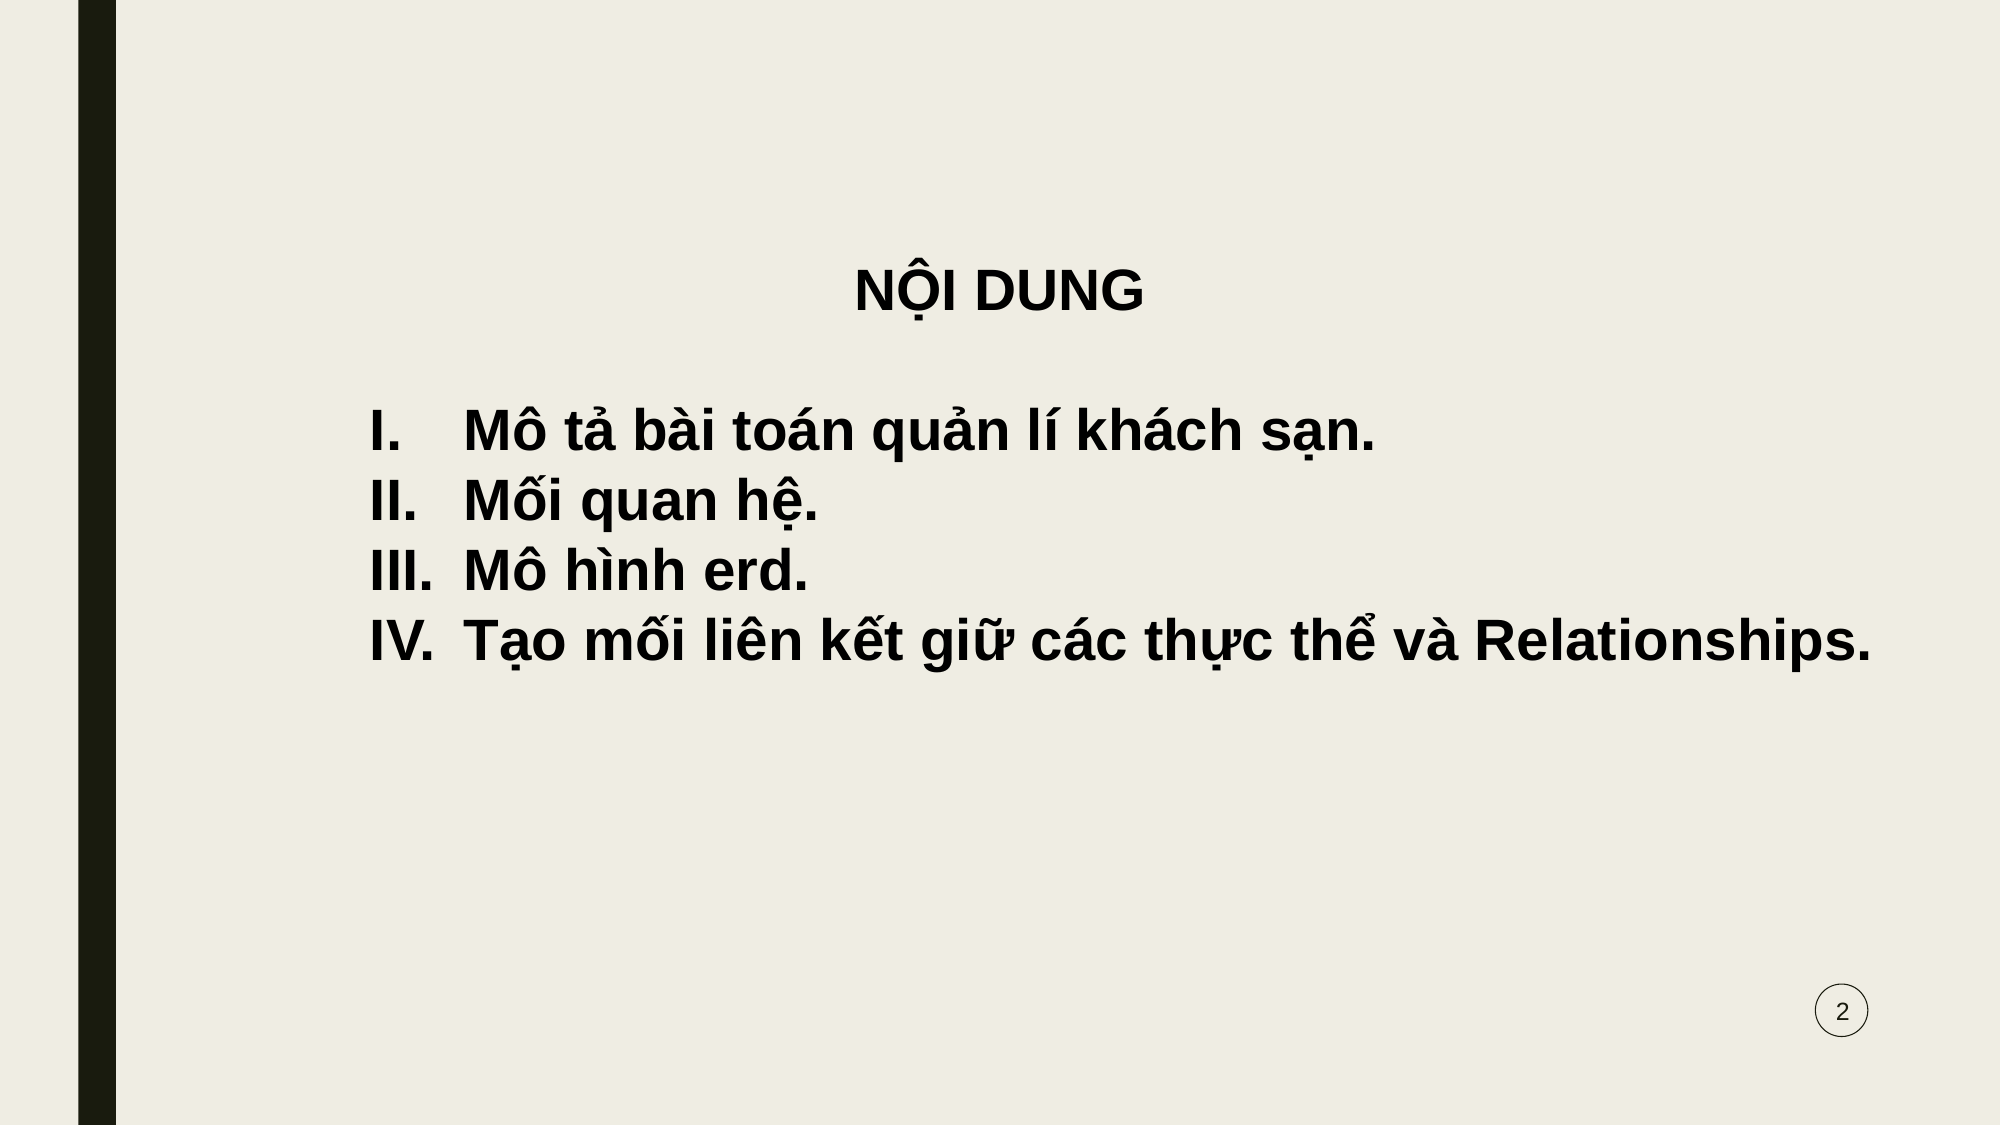

NỘI DUNG

Mô tả bài toán quản lí khách sạn.
Mối quan hệ.
Mô hình erd.
Tạo mối liên kết giữ các thực thể và Relationships.
2